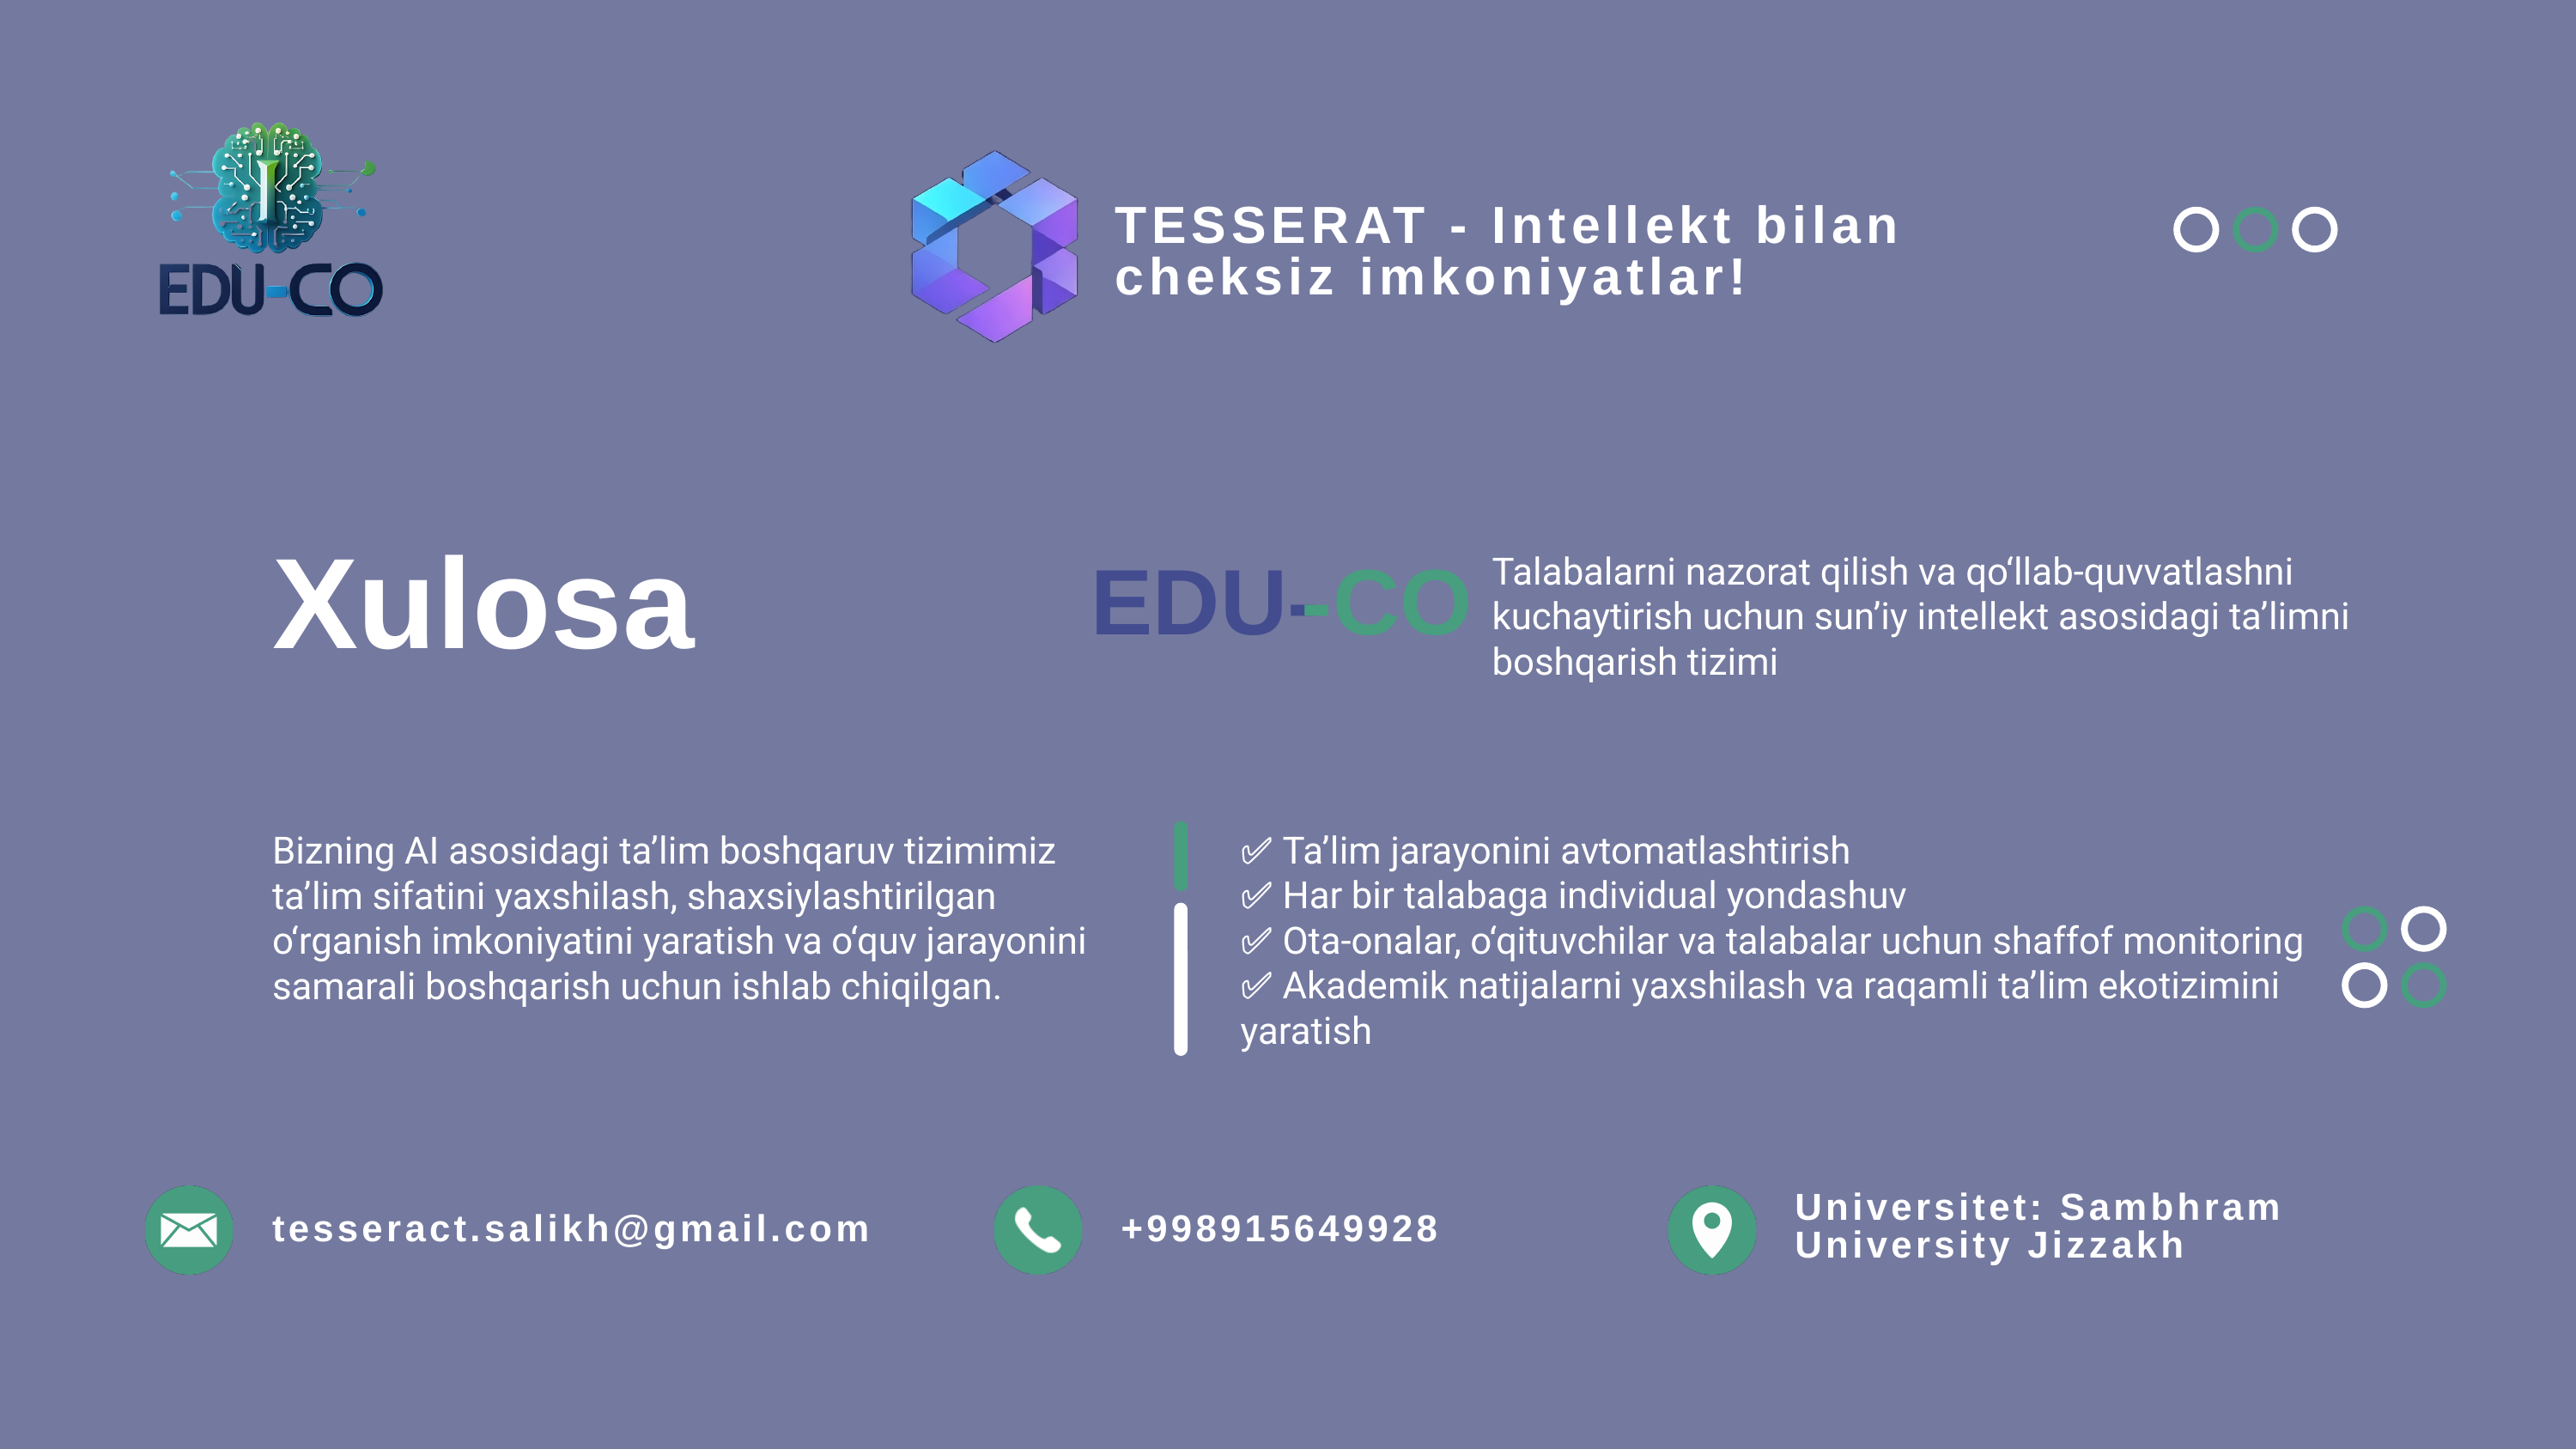

TESSERAT - Intellekt bilan cheksiz imkoniyatlar!

Xulosa
Talabalarni nazorat qilish va qo‘llab-quvvatlashni kuchaytirish uchun sun’iy intellekt asosidagi ta’limni boshqarish tizimi
EDU-
-CO
Bizning AI asosidagi ta’lim boshqaruv tizimimiz ta’lim sifatini yaxshilash, shaxsiylashtirilgan o‘rganish imkoniyatini yaratish va o‘quv jarayonini samarali boshqarish uchun ishlab chiqilgan.

✅ Ta’lim jarayonini avtomatlashtirish
✅ Har bir talabaga individual yondashuv
✅ Ota-onalar, o‘qituvchilar va talabalar uchun shaffof monitoring
✅ Akademik natijalarni yaxshilash va raqamli ta’lim ekotizimini yaratish

Universitet: Sambhram University Jizzakh
tesseract.salikh@gmail.com
+998915649928